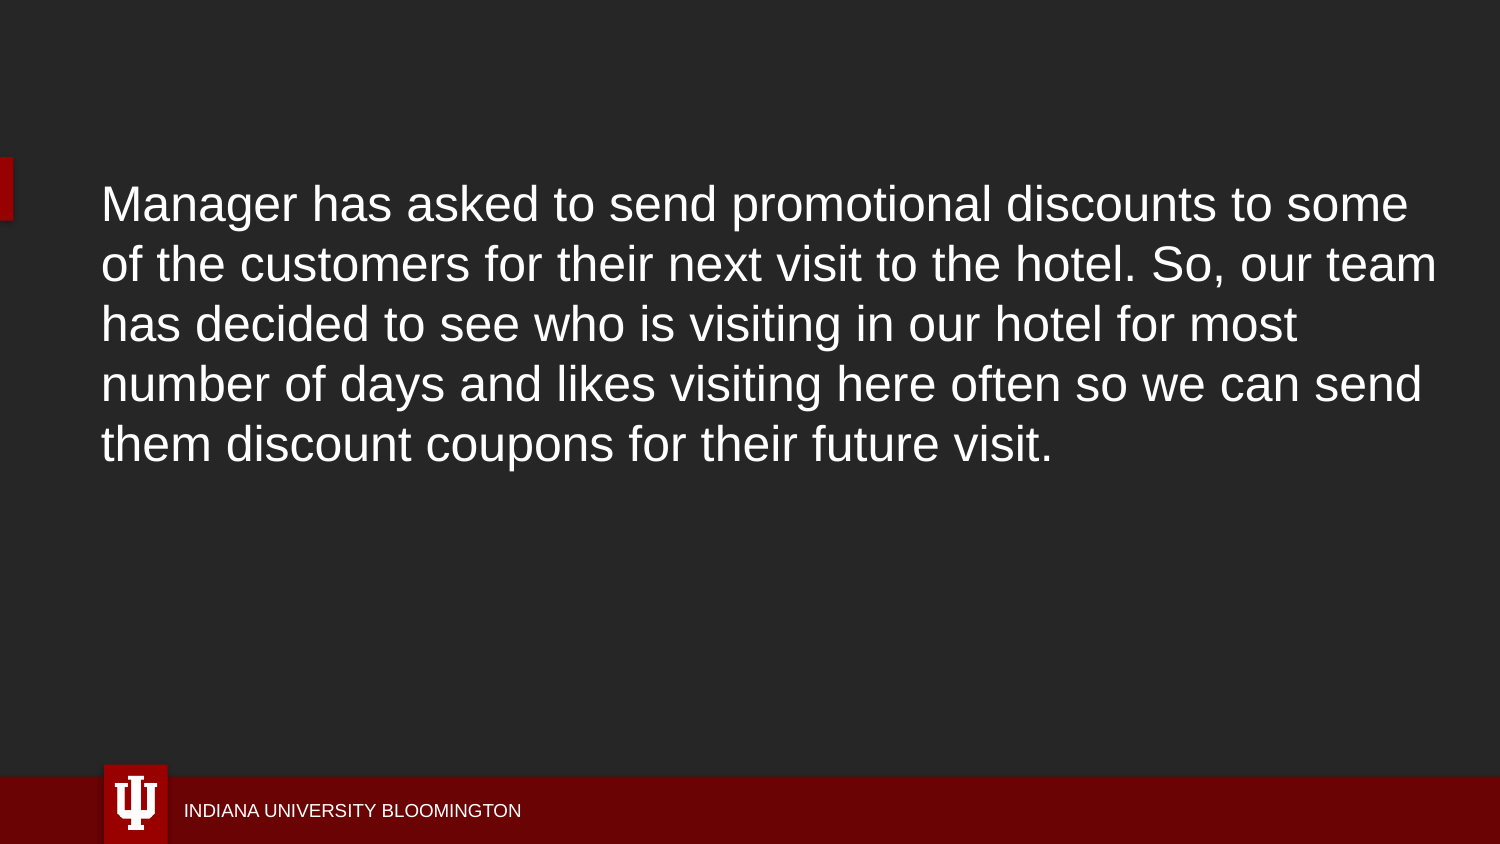

Manager has asked to send promotional discounts to some of the customers for their next visit to the hotel. So, our team has decided to see who is visiting in our hotel for most number of days and likes visiting here often so we can send them discount coupons for their future visit.